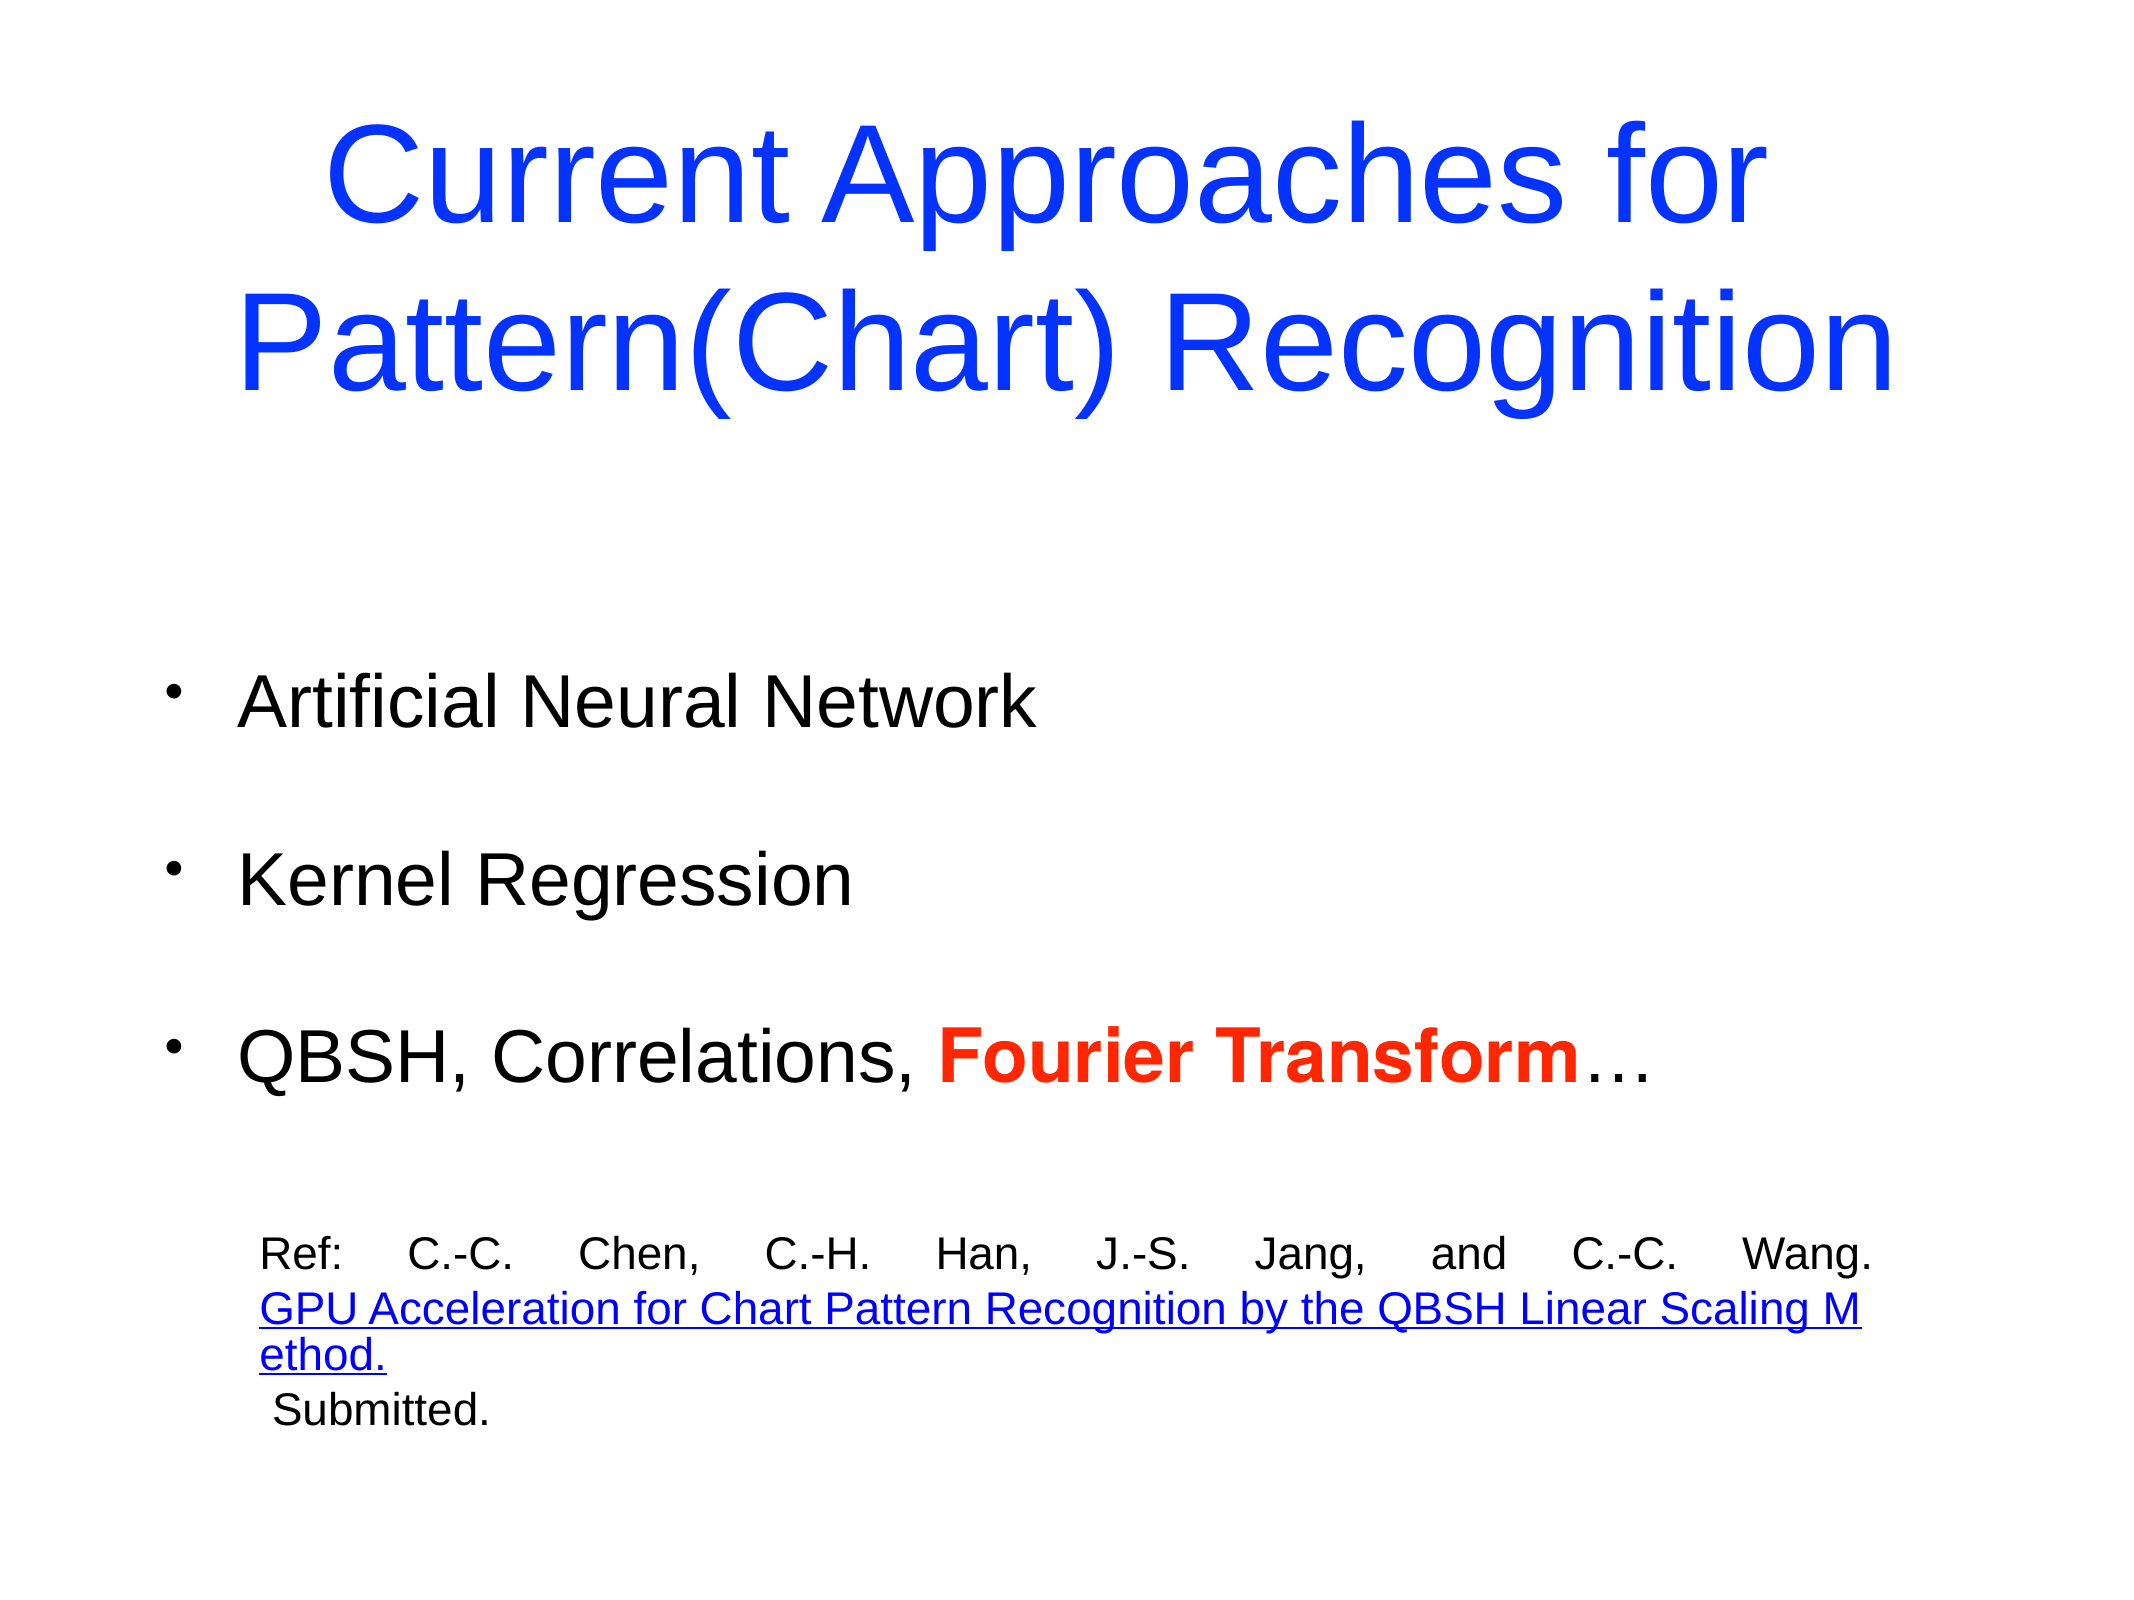

# Current Approaches for
Pattern(Chart) Recognition
Artificial Neural Network
Kernel Regression
QBSH, Correlations, Fourier Transform…
Ref: C.-C. Chen, C.-H. Han, J.-S. Jang, and C.-C. Wang. GPU Acceleration for Chart Pattern Recognition by the QBSH Linear Scaling Method. Submitted.